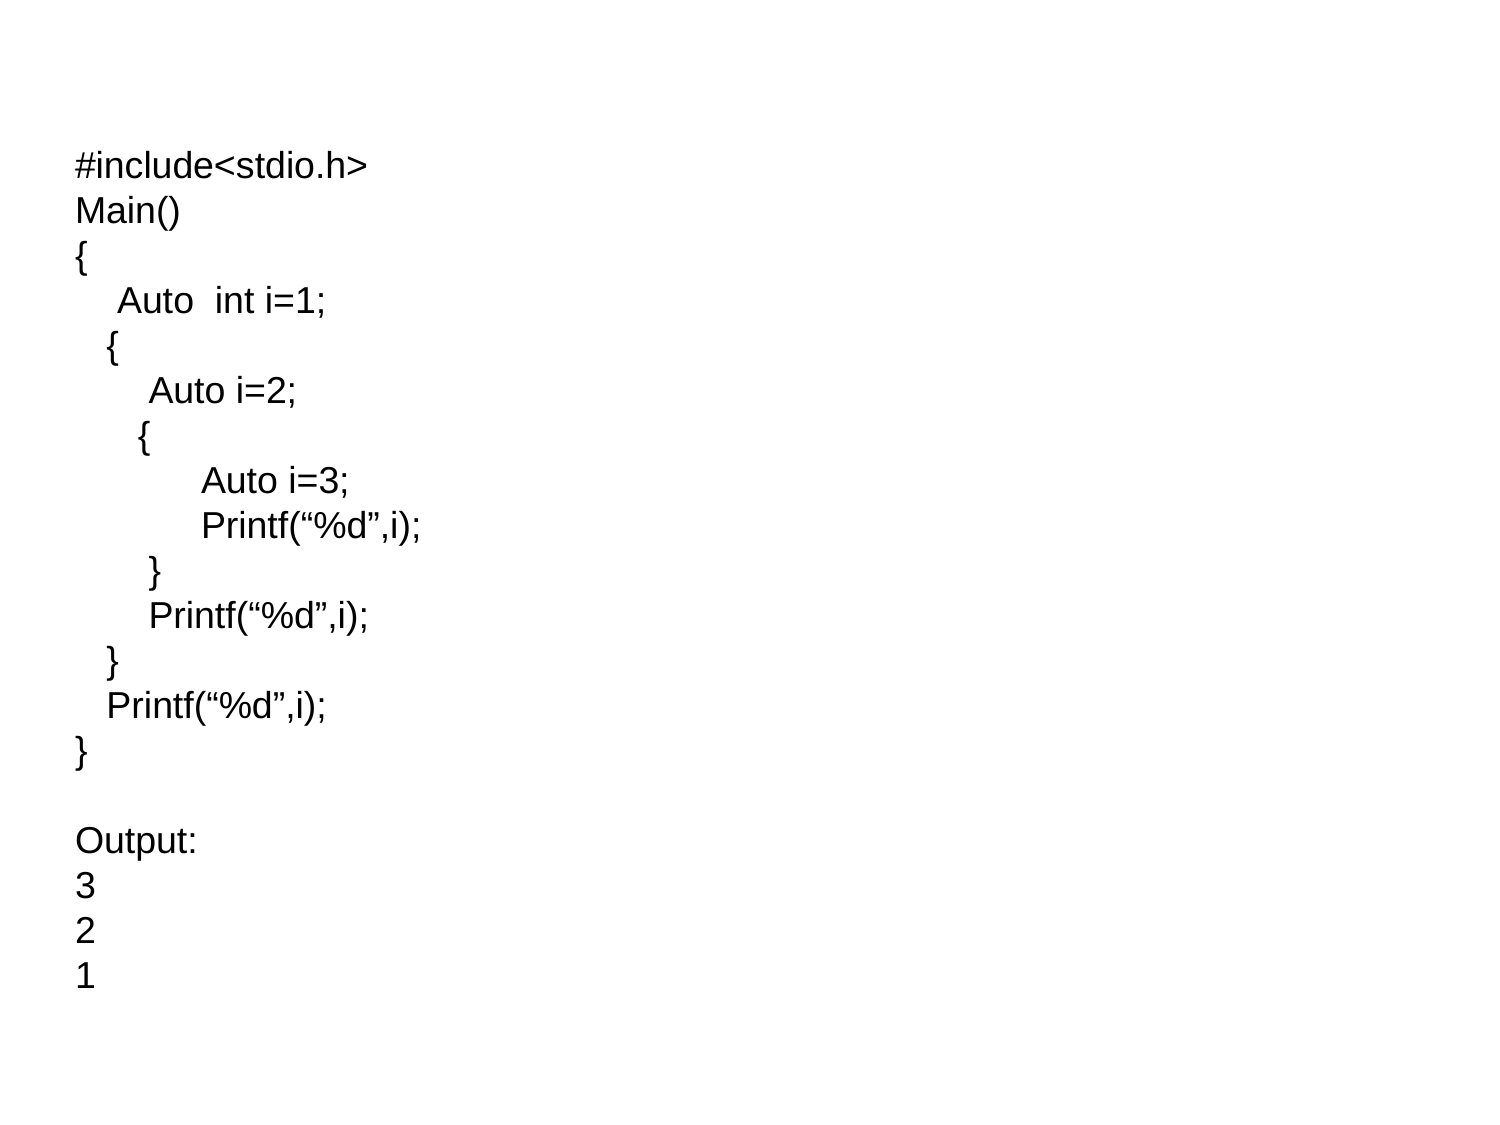

# #include<stdio.h>
Main()
{
    Auto  int i=1;
   {
       Auto i=2;
      {
            Auto i=3;
            Printf(“%d”,i);
       }
       Printf(“%d”,i);
   }
   Printf(“%d”,i);
}

Output:
3
2
1